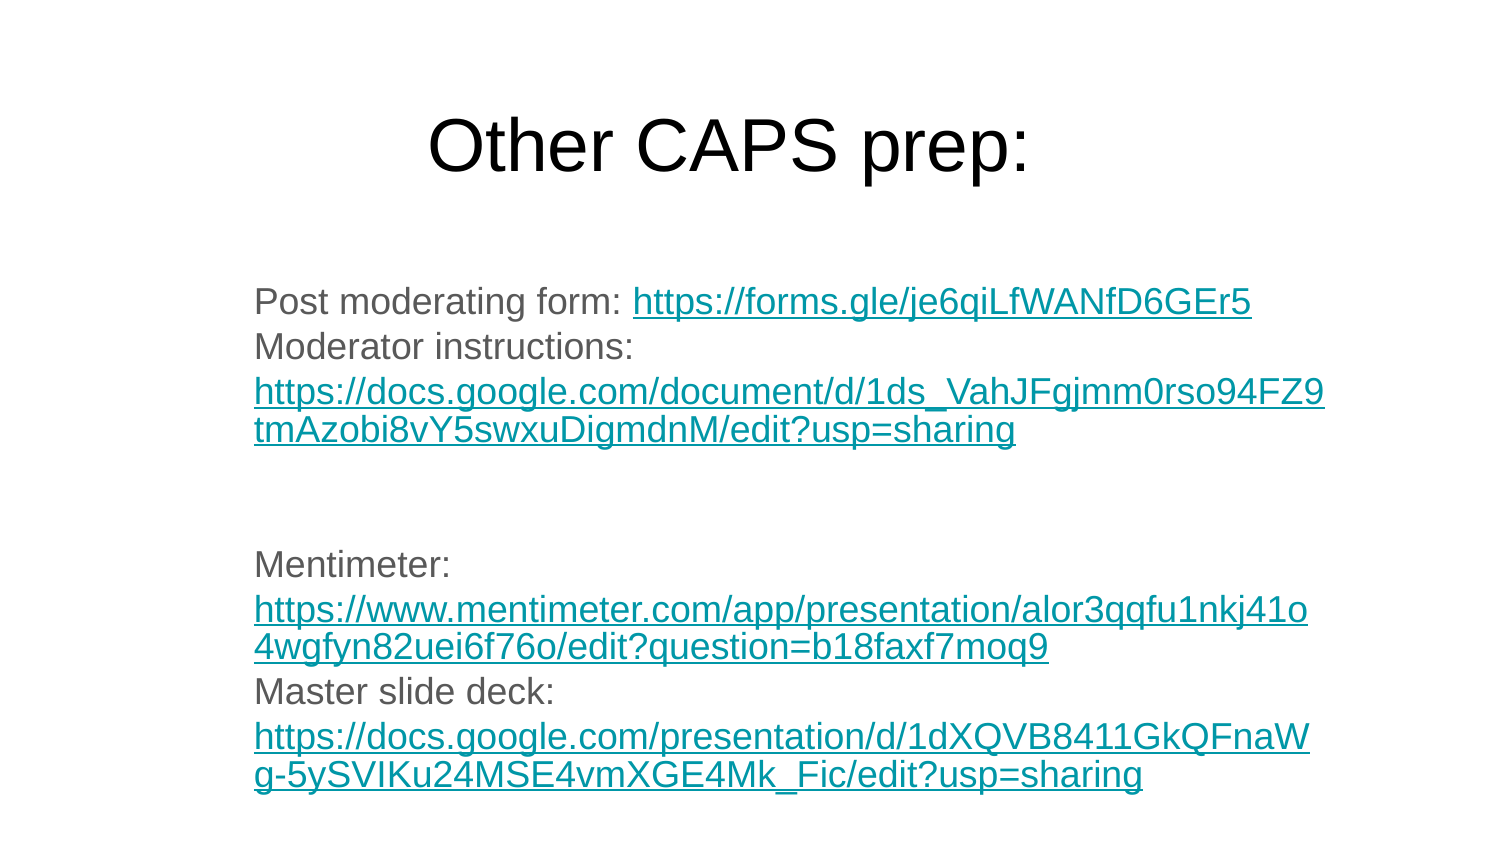

# Other CAPS prep:
Post moderating form: https://forms.gle/je6qiLfWANfD6GEr5
Moderator instructions: https://docs.google.com/document/d/1ds_VahJFgjmm0rso94FZ9tmAzobi8vY5swxuDigmdnM/edit?usp=sharing

Mentimeter: https://www.mentimeter.com/app/presentation/alor3qqfu1nkj41o4wgfyn82uei6f76o/edit?question=b18faxf7moq9
Master slide deck: https://docs.google.com/presentation/d/1dXQVB8411GkQFnaWg-5ySVIKu24MSE4vmXGE4Mk_Fic/edit?usp=sharing